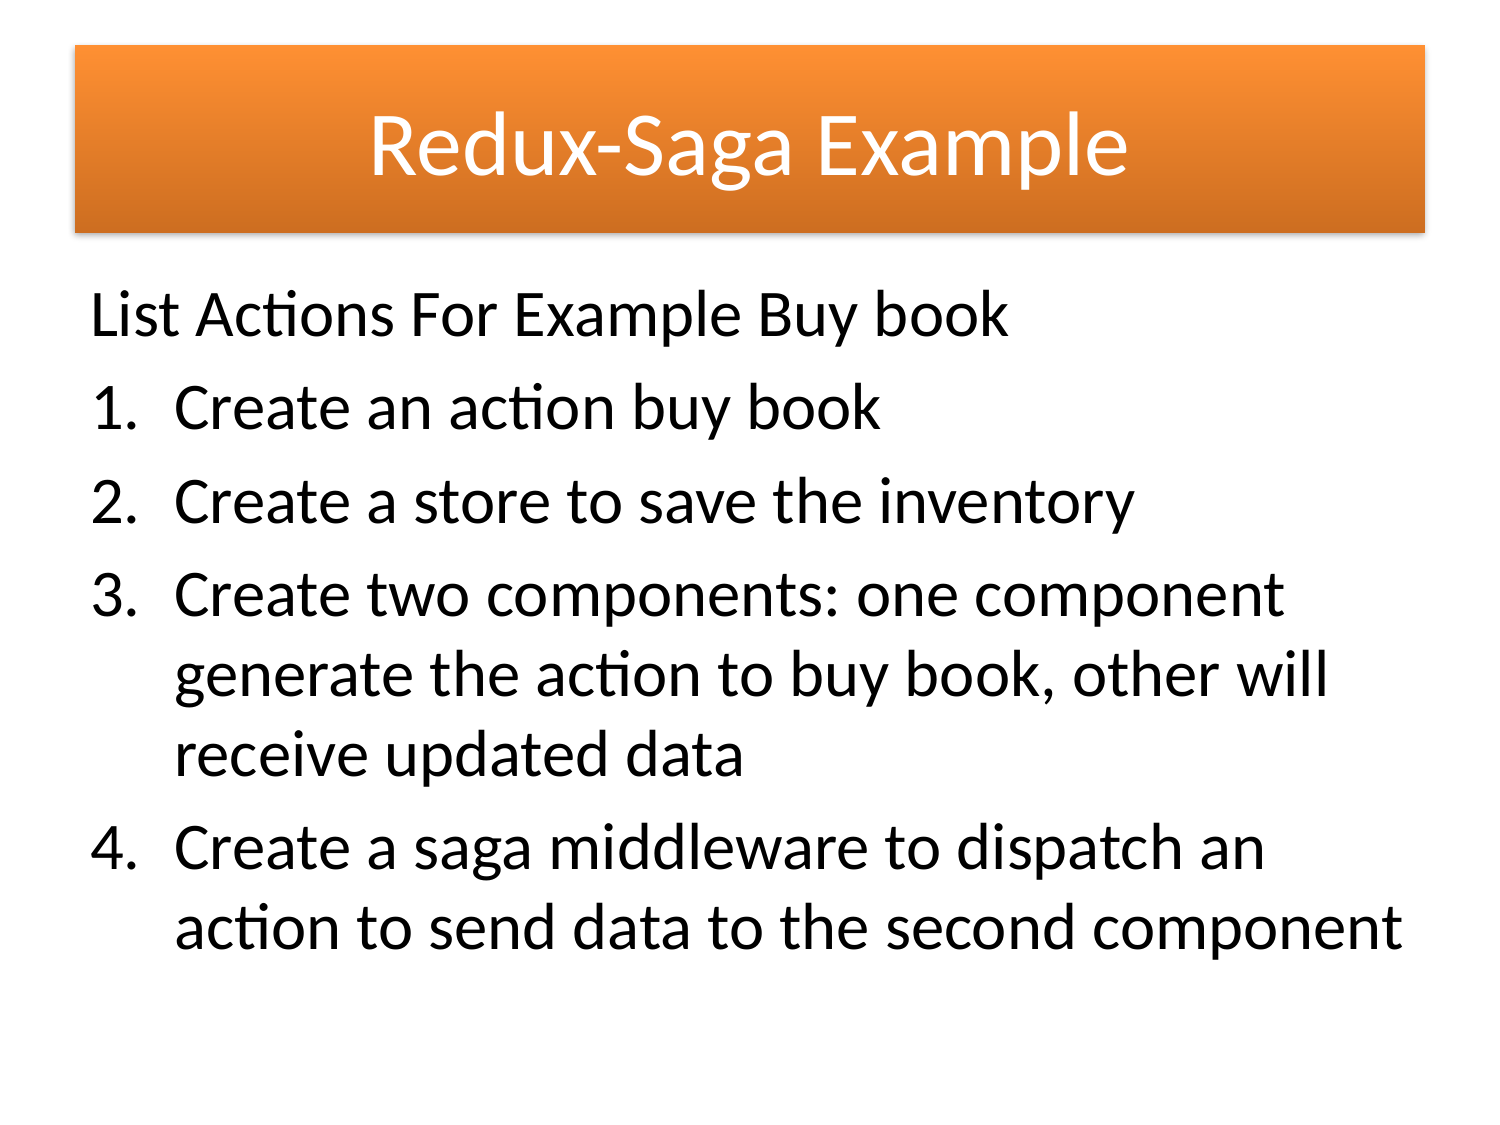

# Redux-Saga Example
List Actions For Example Buy book
Create an action buy book
Create a store to save the inventory
Create two components: one component generate the action to buy book, other will receive updated data
Create a saga middleware to dispatch an action to send data to the second component